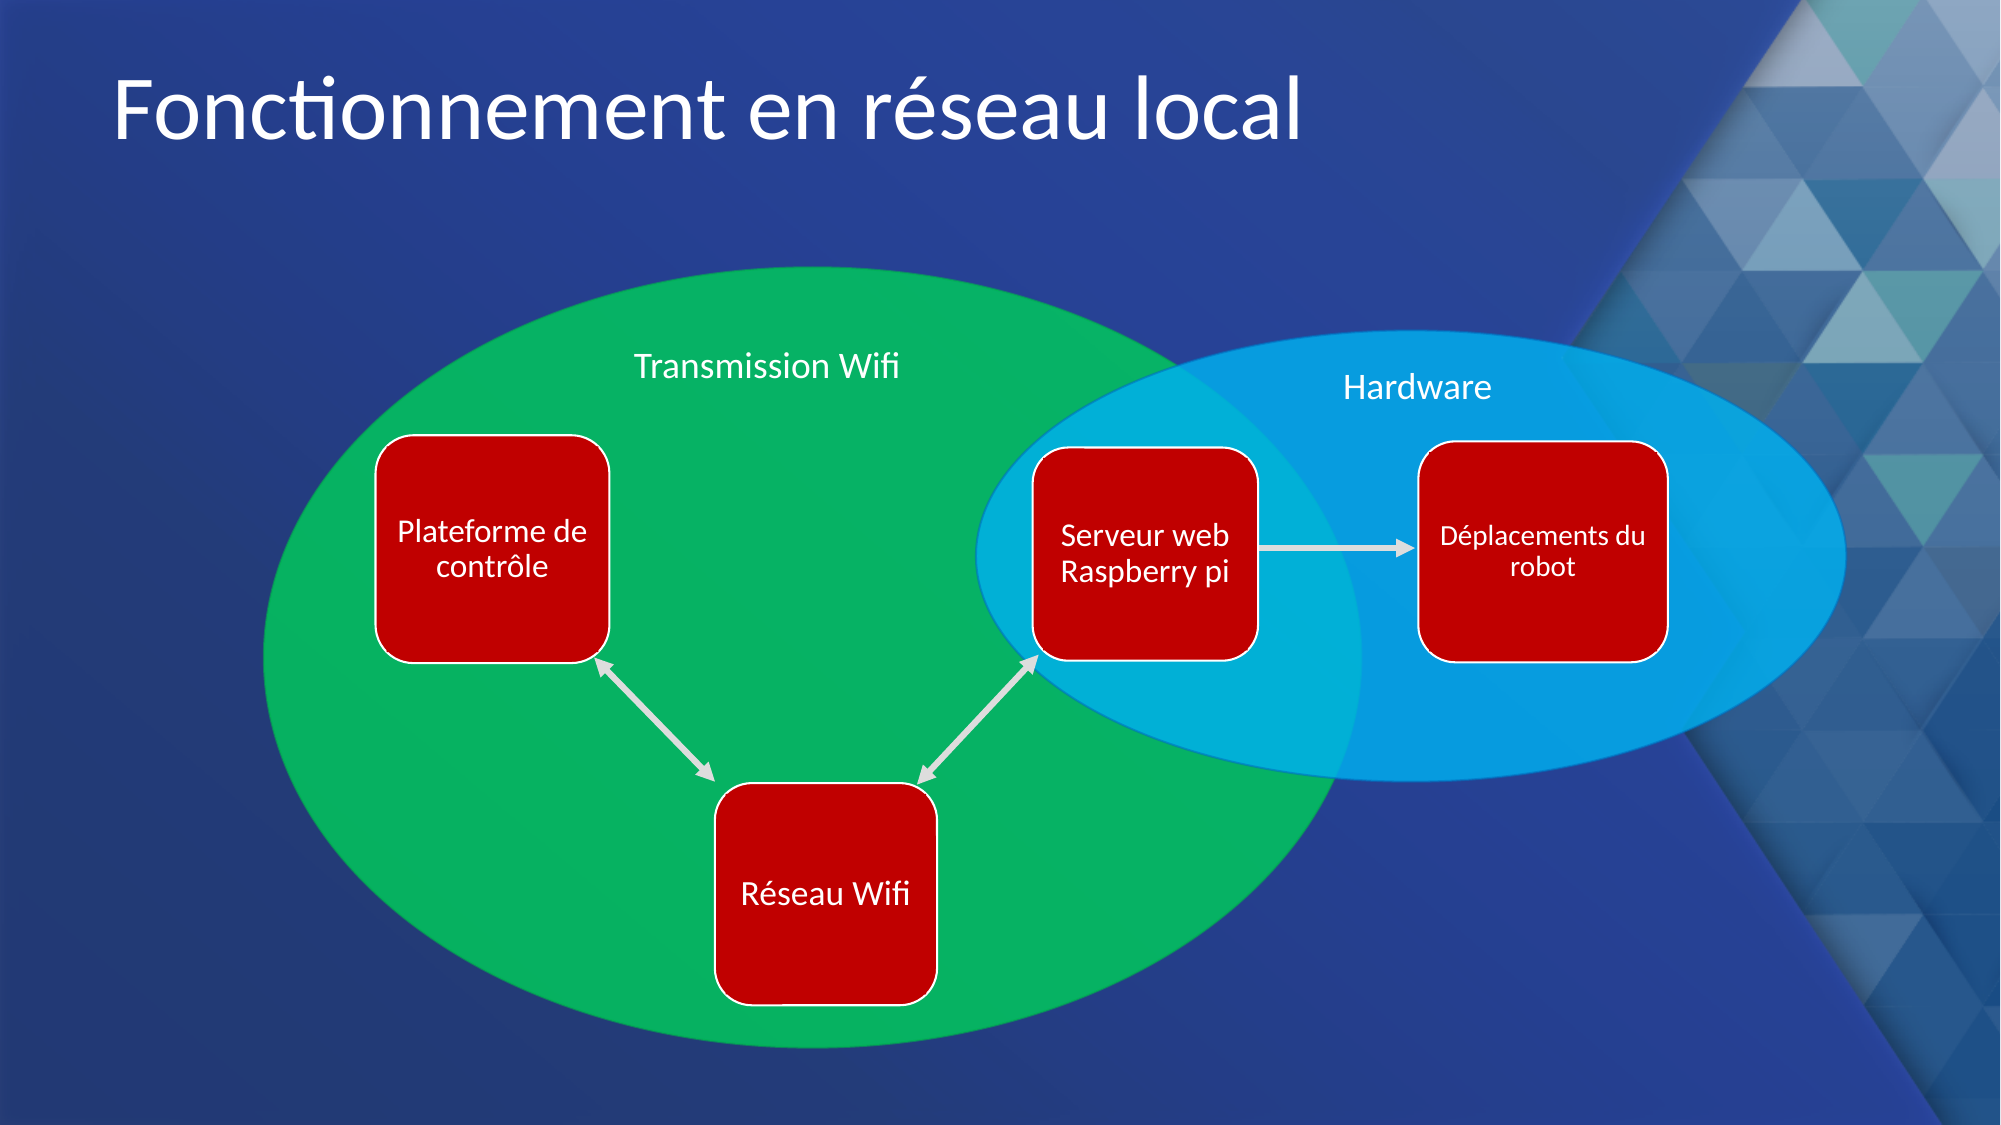

Fonctionnement en réseau local

Transmission Wifi
Hardware

Plateforme de contrôle

Déplacements du robot

Serveur web Raspberry pi

Réseau Wifi